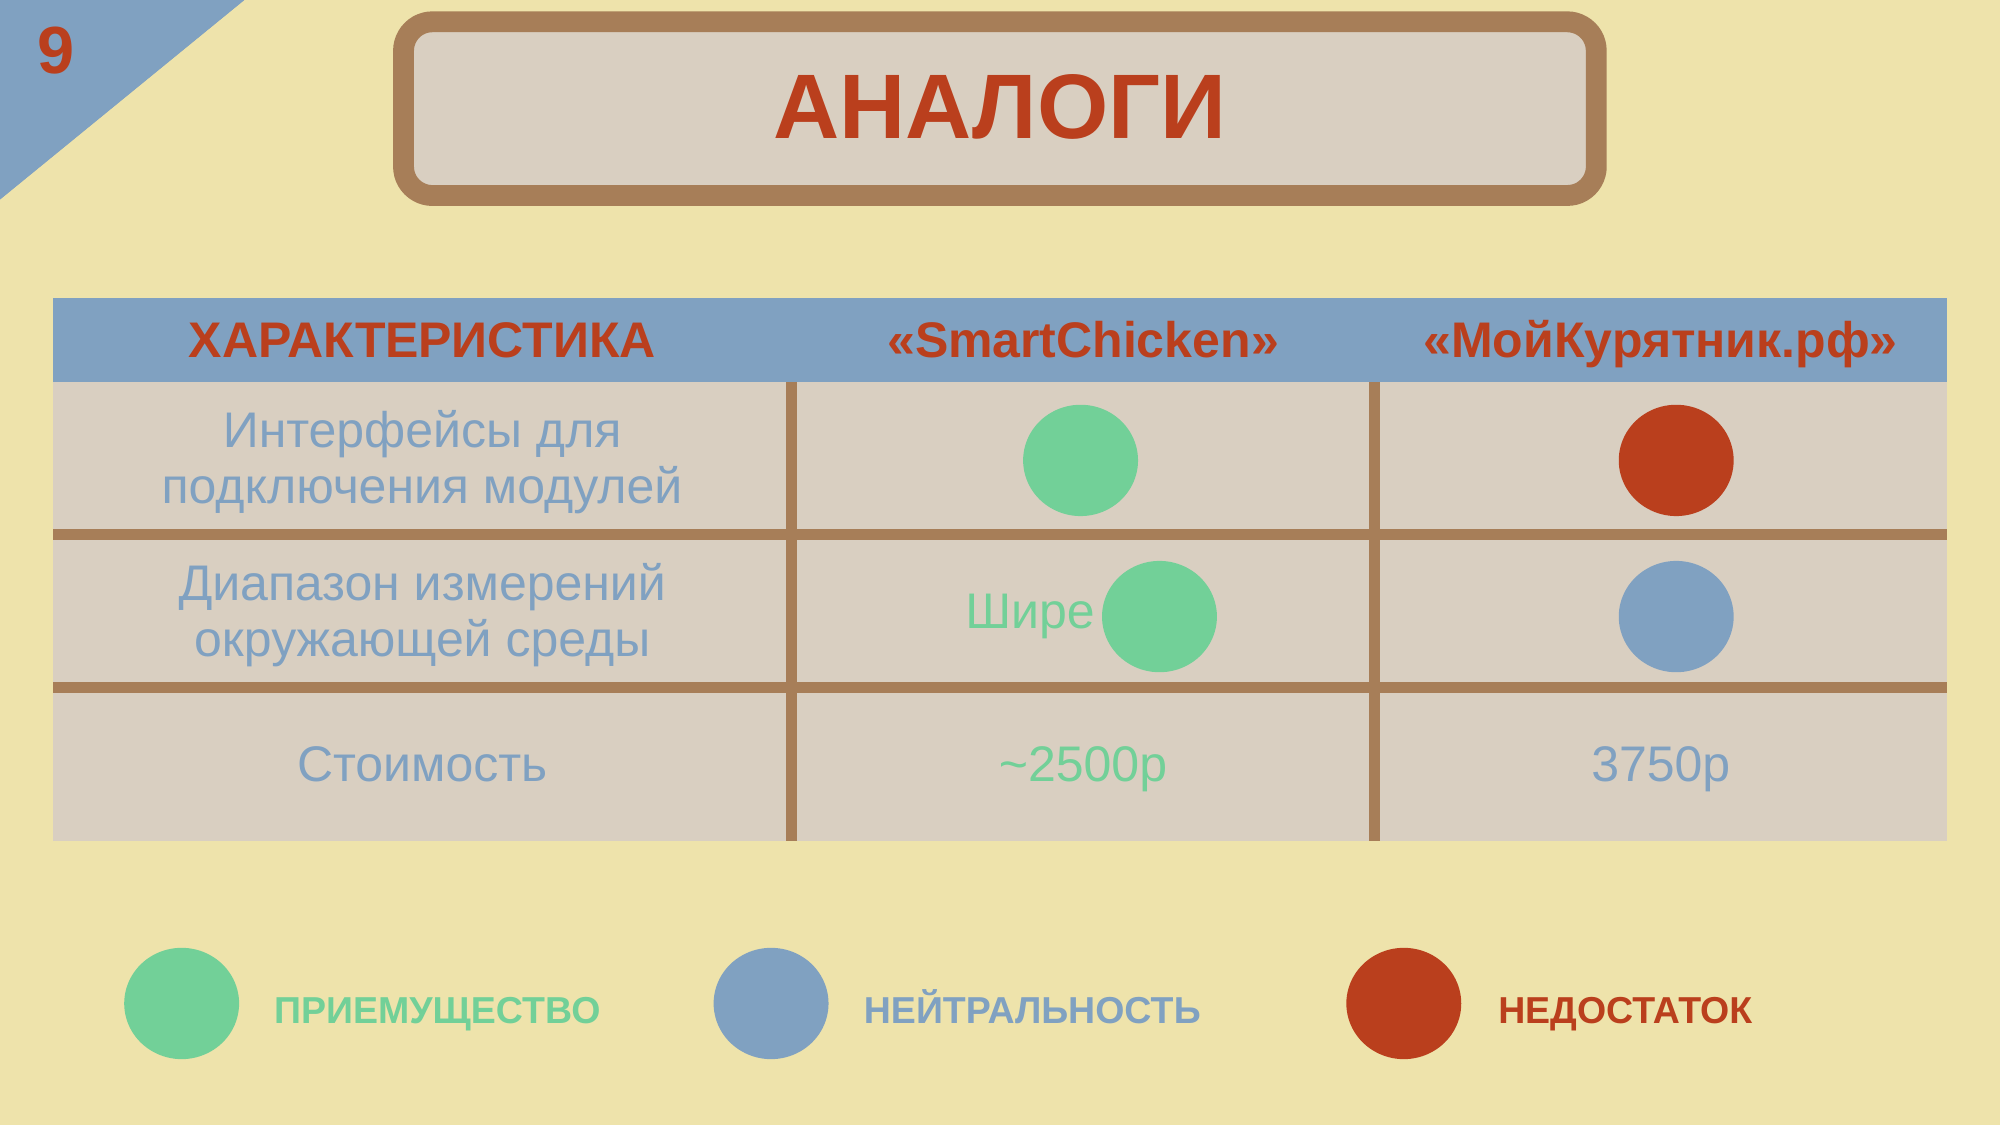

# АНАЛОГИ
| ХАРАКТЕРИСТИКА | «SmartChicken» | «МойКурятник.рф» |
| --- | --- | --- |
| Интерфейсы для подключения модулей |  |  |
| Диапазон измерений окружающей среды | Шире |  |
| Стоимость | ~2500р | 3750р |

ПРИЕМУЩЕСТВО
НЕЙТРАЛЬНОСТЬ
НЕДОСТАТОК